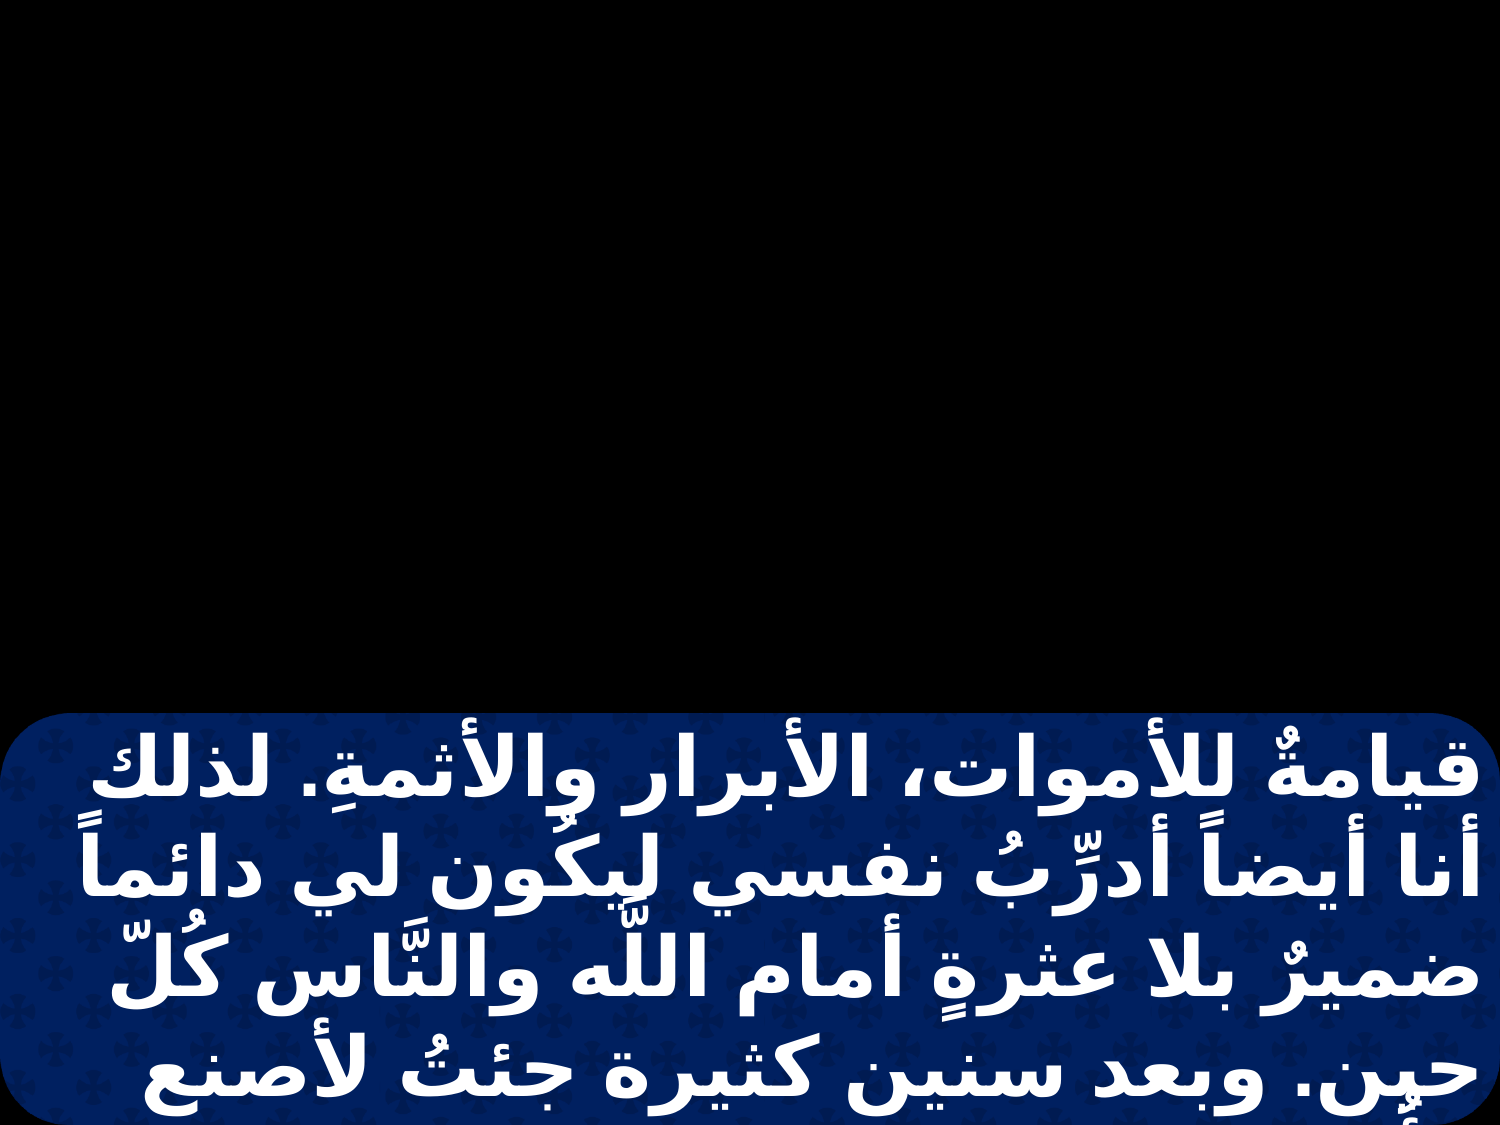

قيامةٌ للأموات، الأبرار والأثمةِ. لذلك أنا أيضاً أدرِّبُ نفسي ليكُون لي دائماً ضميرٌ بلا عثرةٍ أمام اللَّه والنَّاس كُلّ حين. وبعد سنين كثيرة جئتُ لأصنع لأُمتي صدقات وقرابين. وفي ذلك